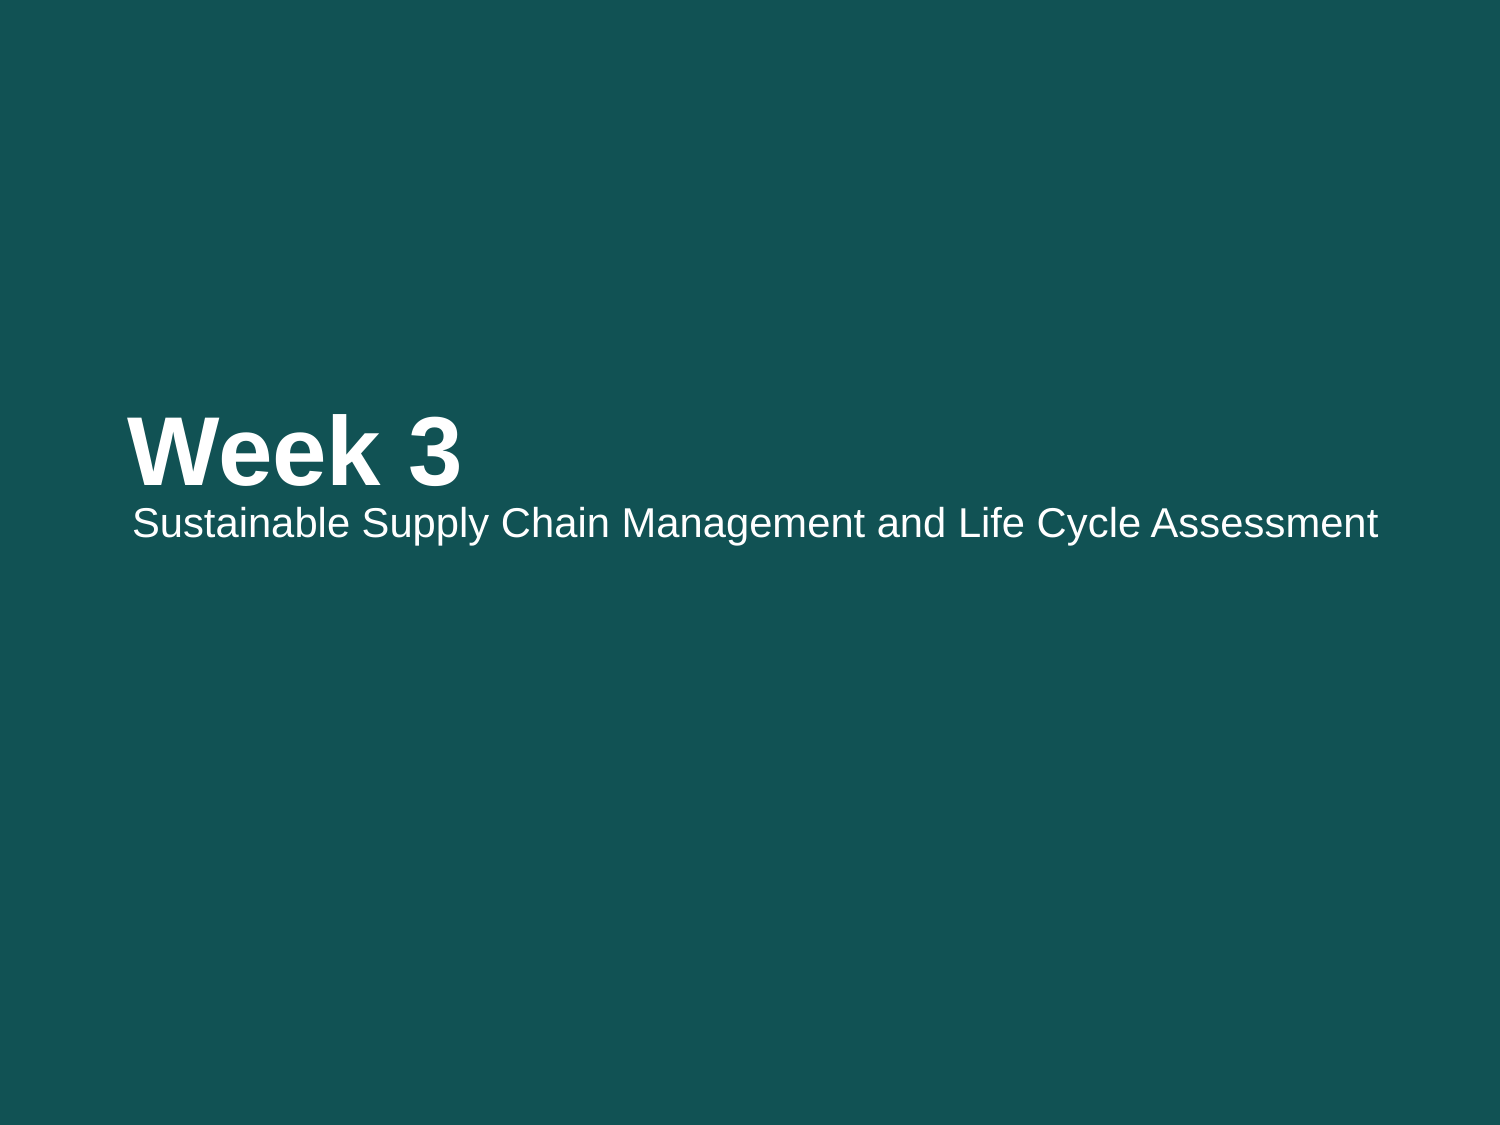

Sustainable Supply Chain Management and Life Cycle Assessment
# Week 3